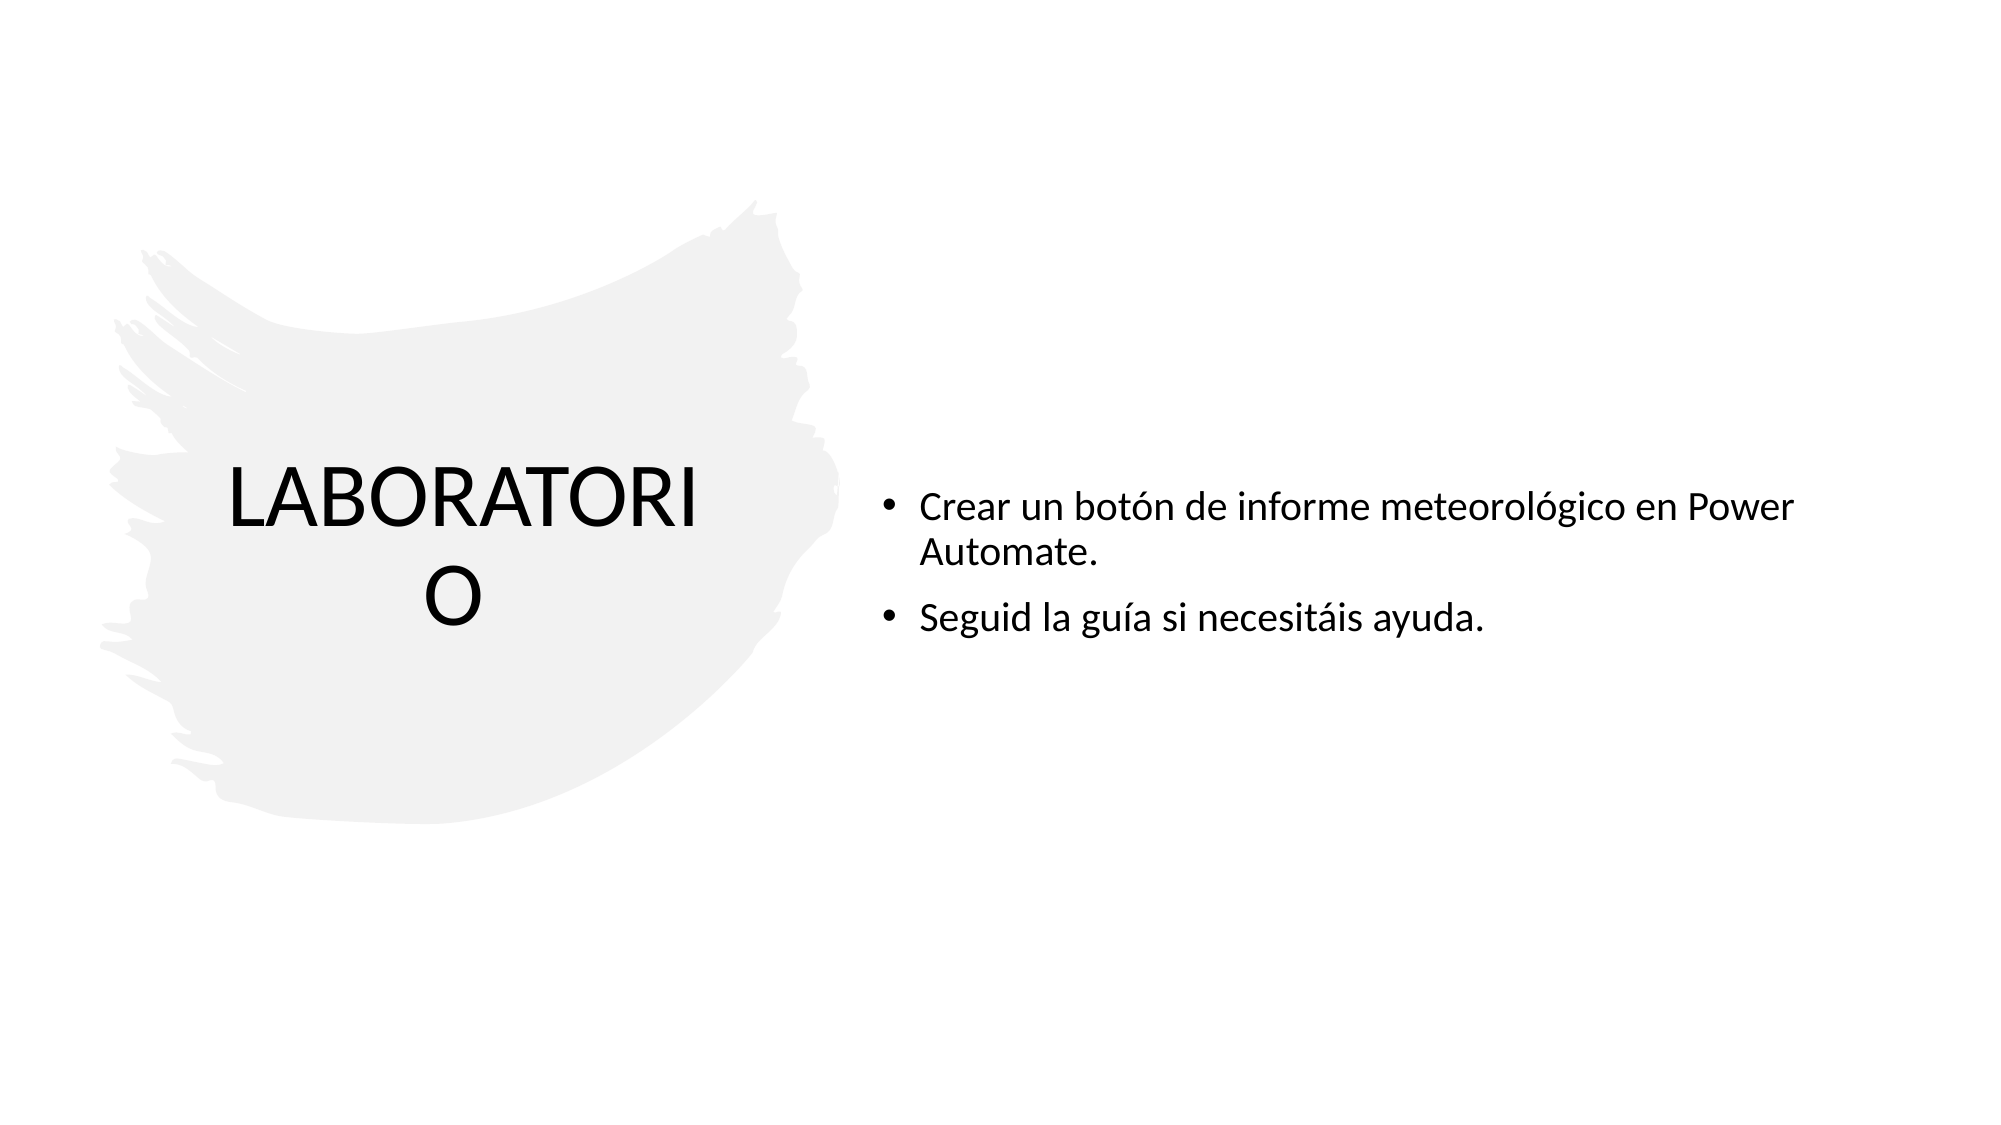

Crear un botón de informe meteorológico en Power Automate.
Seguid la guía si necesitáis ayuda.

# LABORATORIO